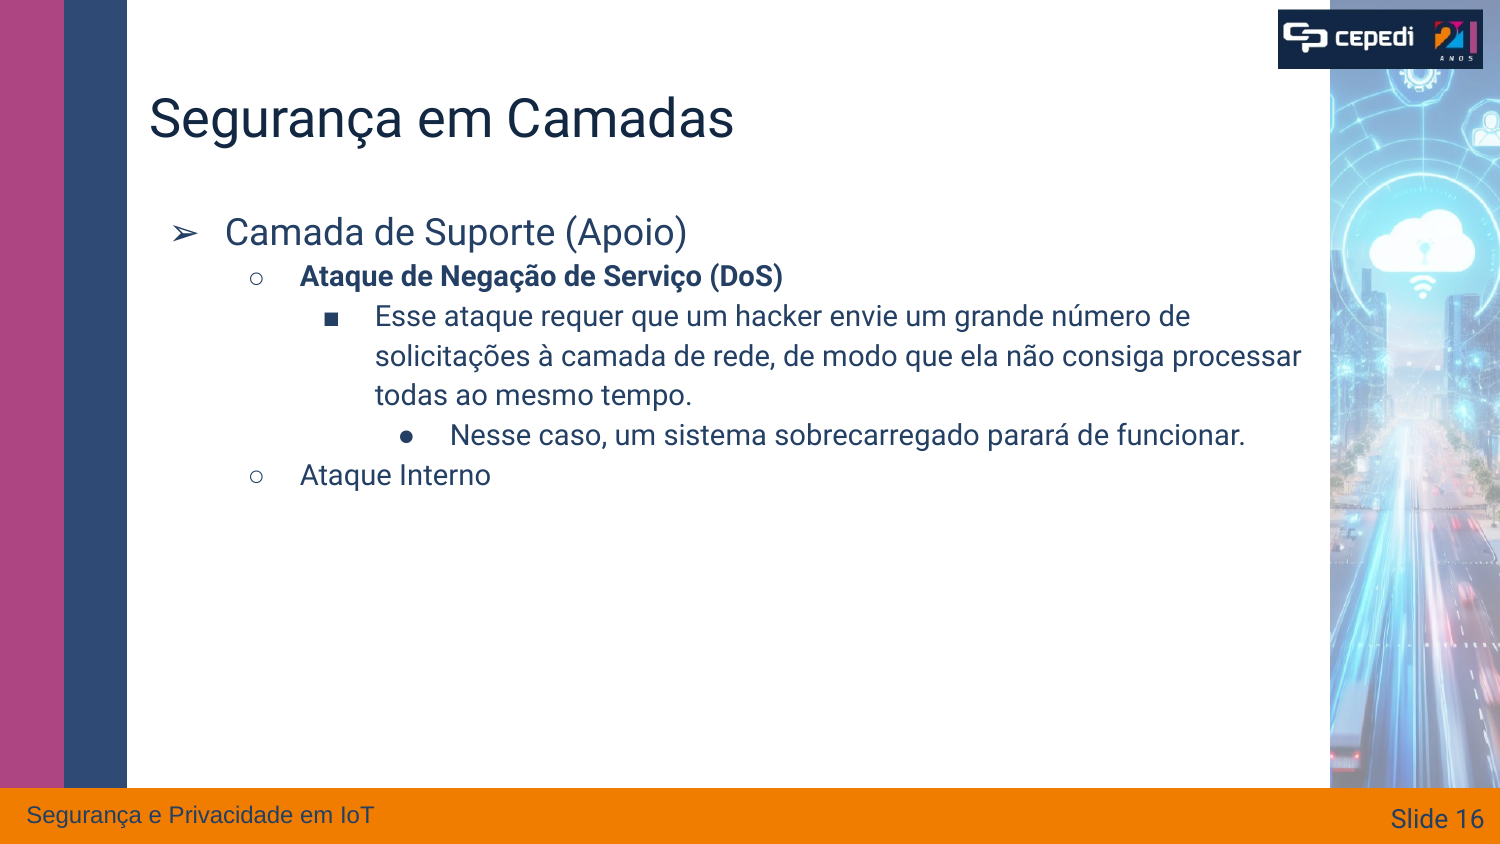

# Segurança em Camadas
Camada de Suporte (Apoio)
Ataque de Negação de Serviço (DoS)
Esse ataque requer que um hacker envie um grande número de solicitações à camada de rede, de modo que ela não consiga processar todas ao mesmo tempo.
Nesse caso, um sistema sobrecarregado parará de funcionar.
Ataque Interno
Segurança e Privacidade em IoT
Slide 16